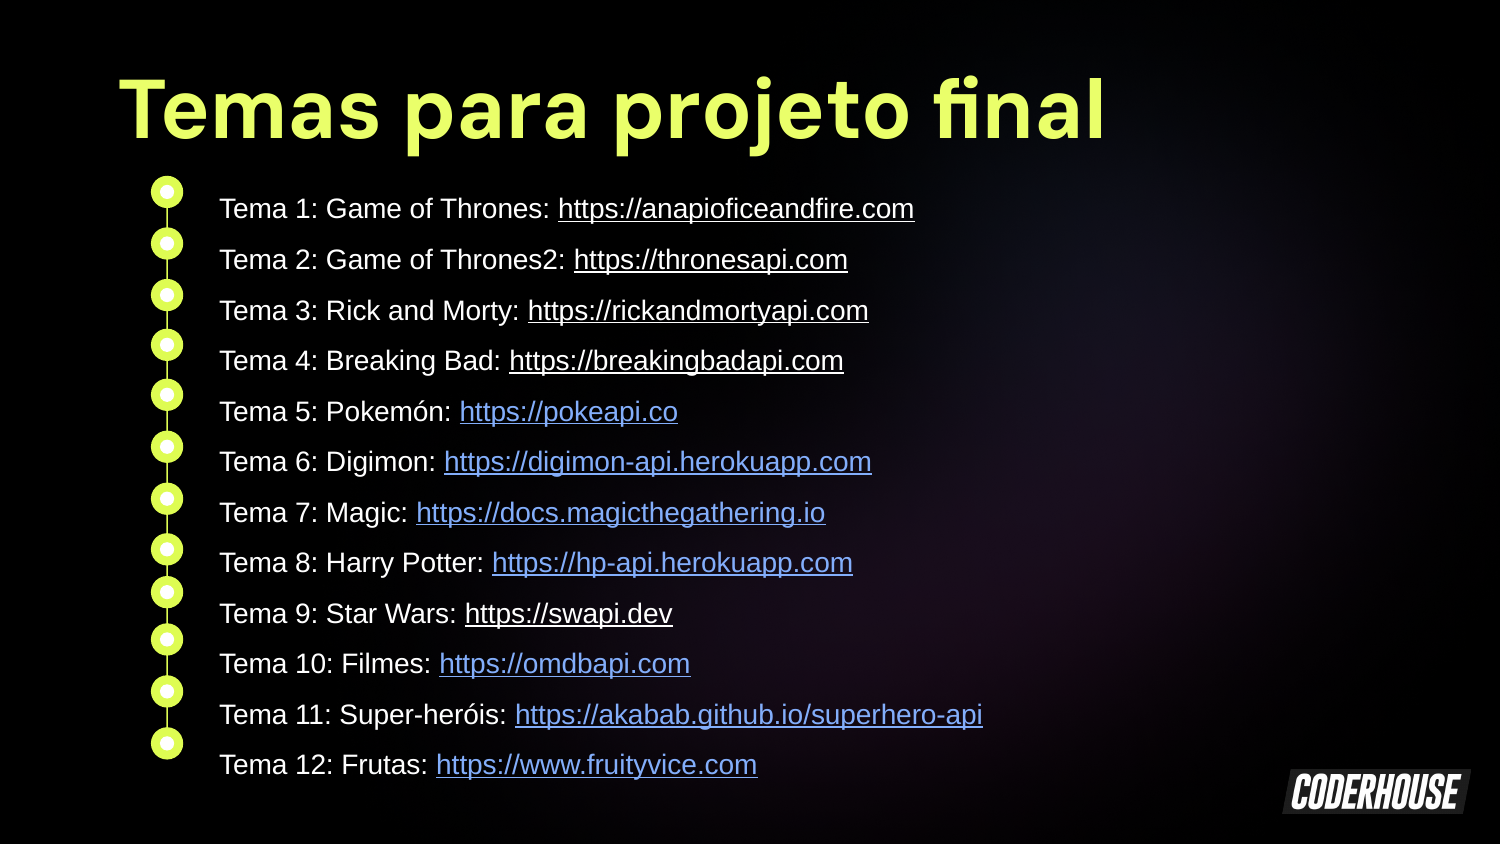

Temas para projeto final
Tema 1: Game of Thrones: https://anapioficeandfire.com
Tema 2: Game of Thrones2: https://thronesapi.com
Tema 3: Rick and Morty: https://rickandmortyapi.com
Tema 4: Breaking Bad: https://breakingbadapi.com
Tema 5: Pokemón: https://pokeapi.co
Tema 6: Digimon: https://digimon-api.herokuapp.com
Tema 7: Magic: https://docs.magicthegathering.io
Tema 8: Harry Potter: https://hp-api.herokuapp.com
Tema 9: Star Wars: https://swapi.dev
Tema 10: Filmes: https://omdbapi.com
Tema 11: Super-heróis: https://akabab.github.io/superhero-api
Tema 12: Frutas: https://www.fruityvice.com